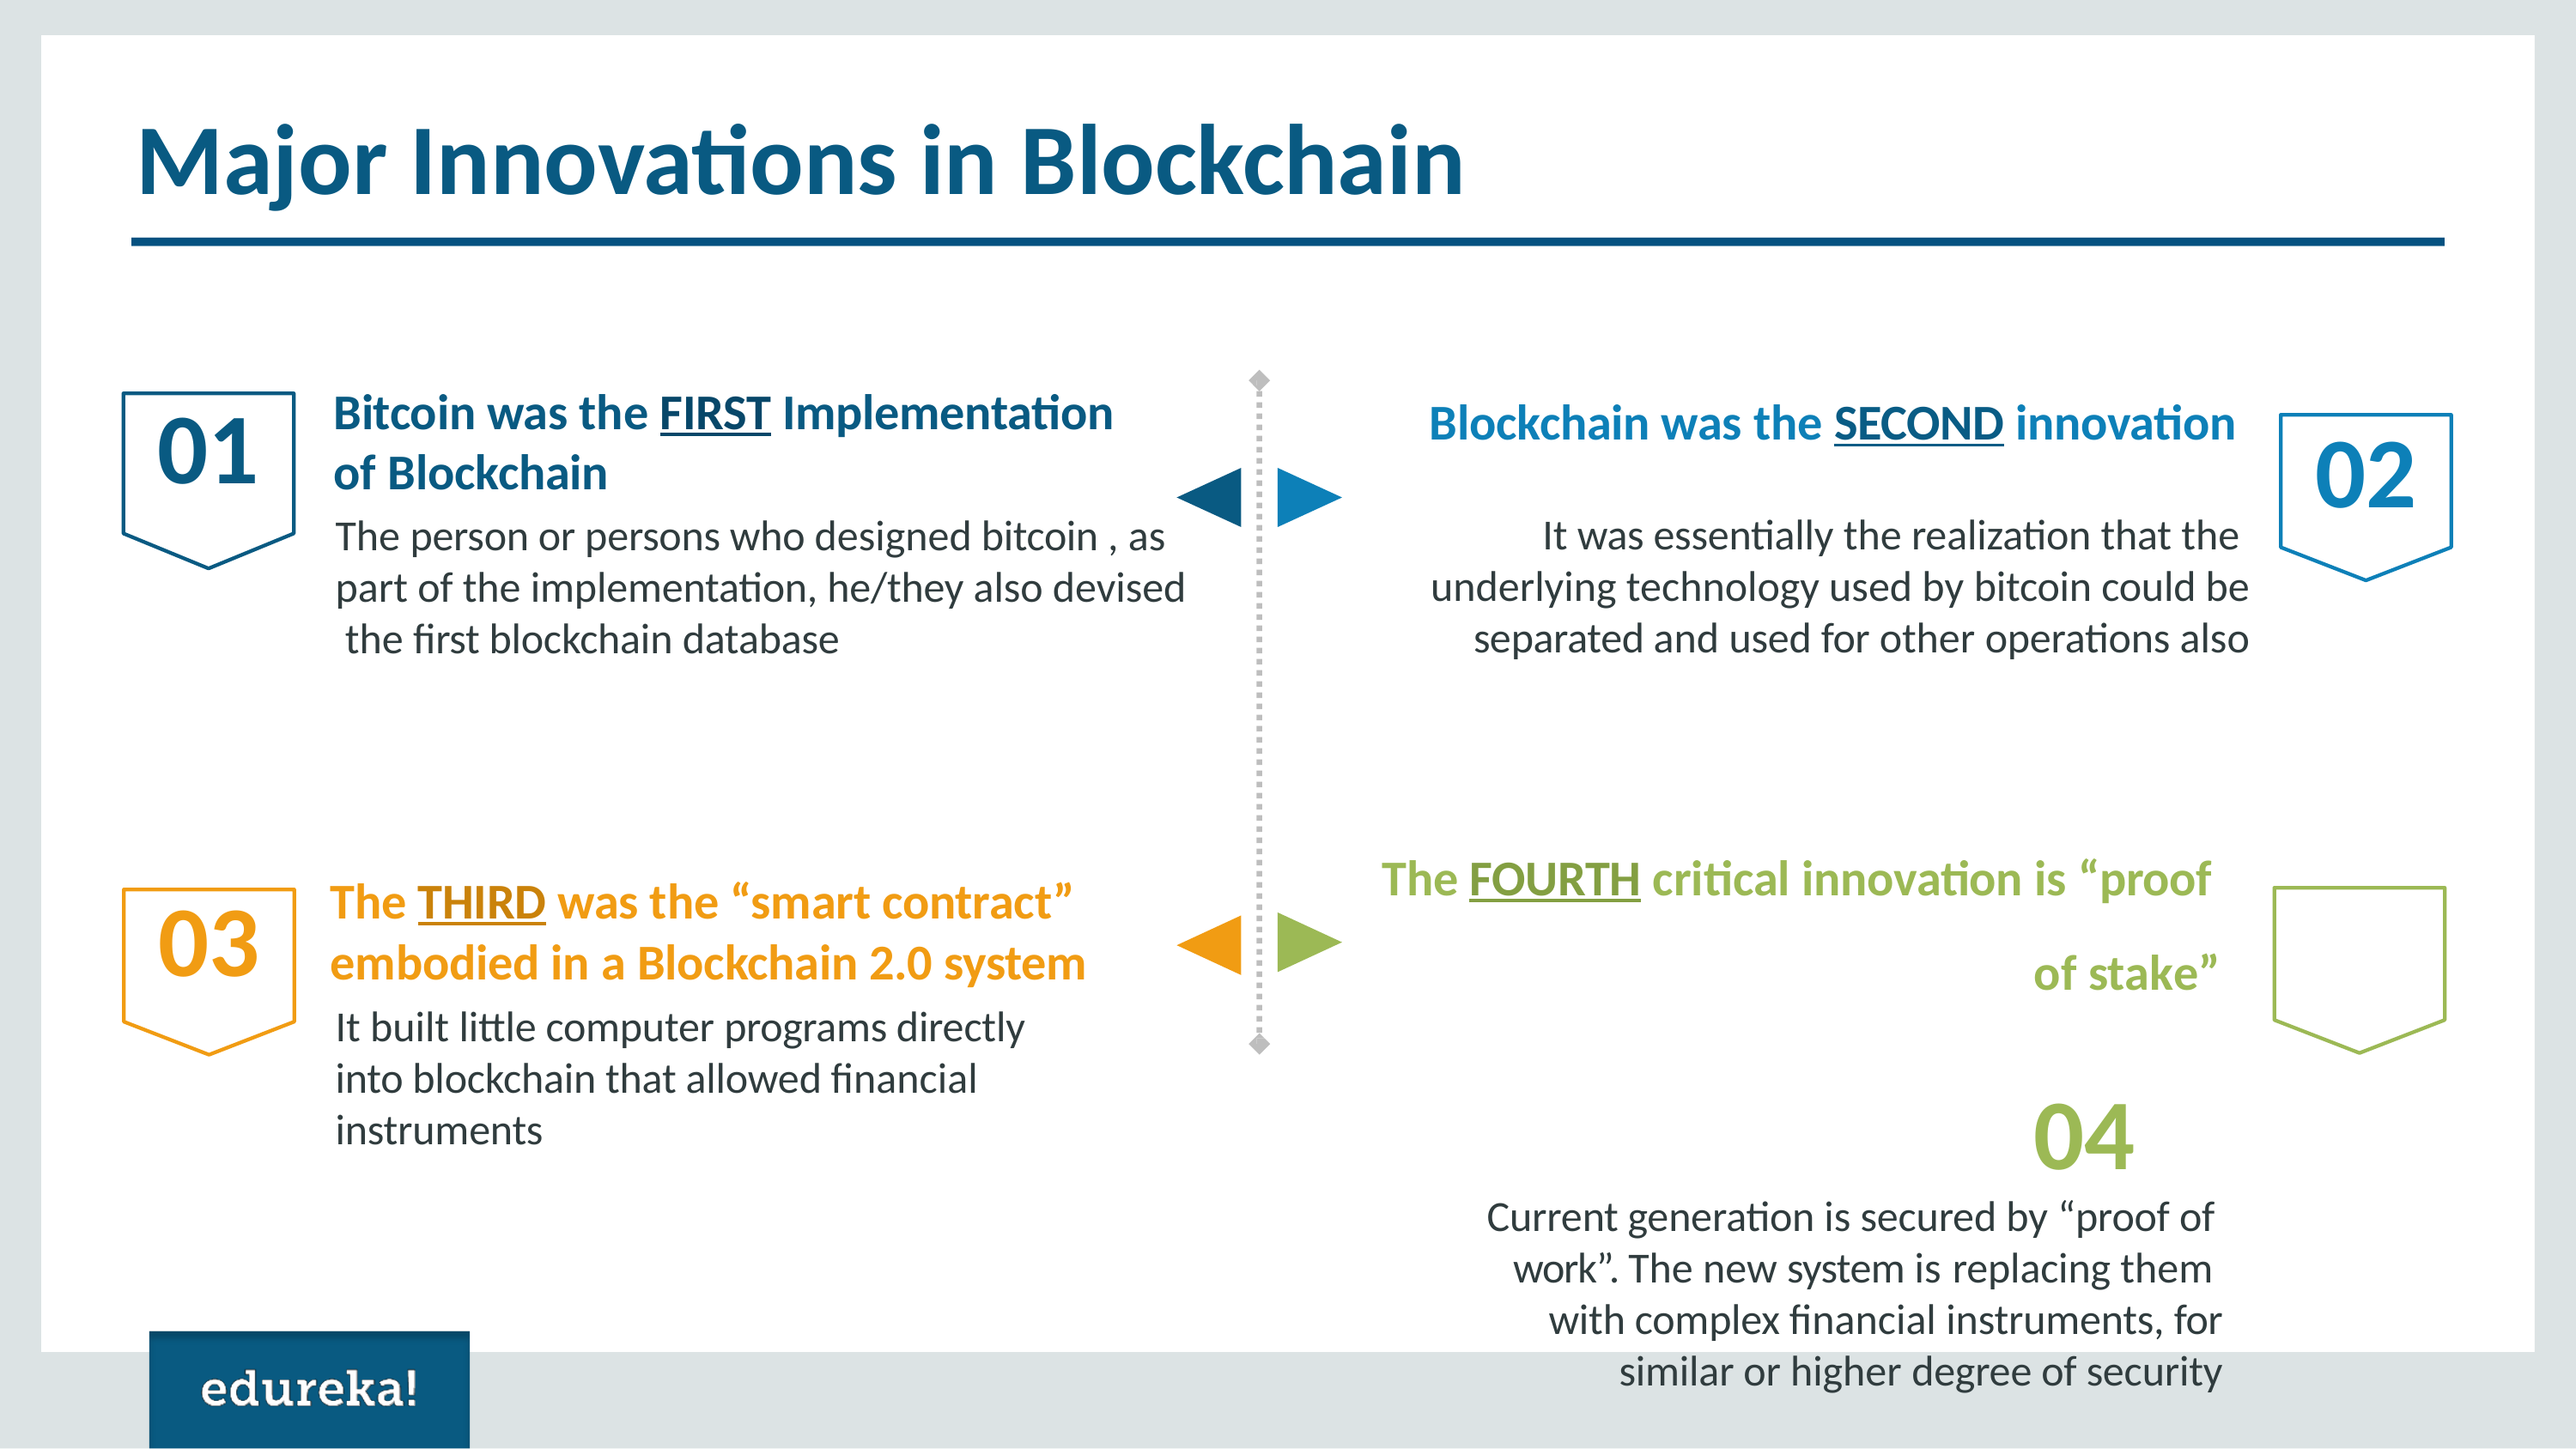

# Major Innovations in Blockchain

Bitcoin was the FIRST Implementation
of Blockchain
The person or persons who designed bitcoin , as  part of the implementation, he/they also devised  the first blockchain database
01
Blockchain was the SECOND innovation

02

It was essentially the realization that the  underlying technology used by bitcoin could be  separated and used for other operations also
The THIRD was the “smart contract”
embodied in a Blockchain 2.0 system
It built little computer programs directly  into blockchain that allowed financial  instruments
The FOURTH critical innovation is “proof
of stake”	04
Current generation is secured by “proof of
work”. The new system is replacing them  with complex financial instruments, for  similar or higher degree of security
03

Copyright © 2017, edureka and/or its affiliates. All rights reserved.